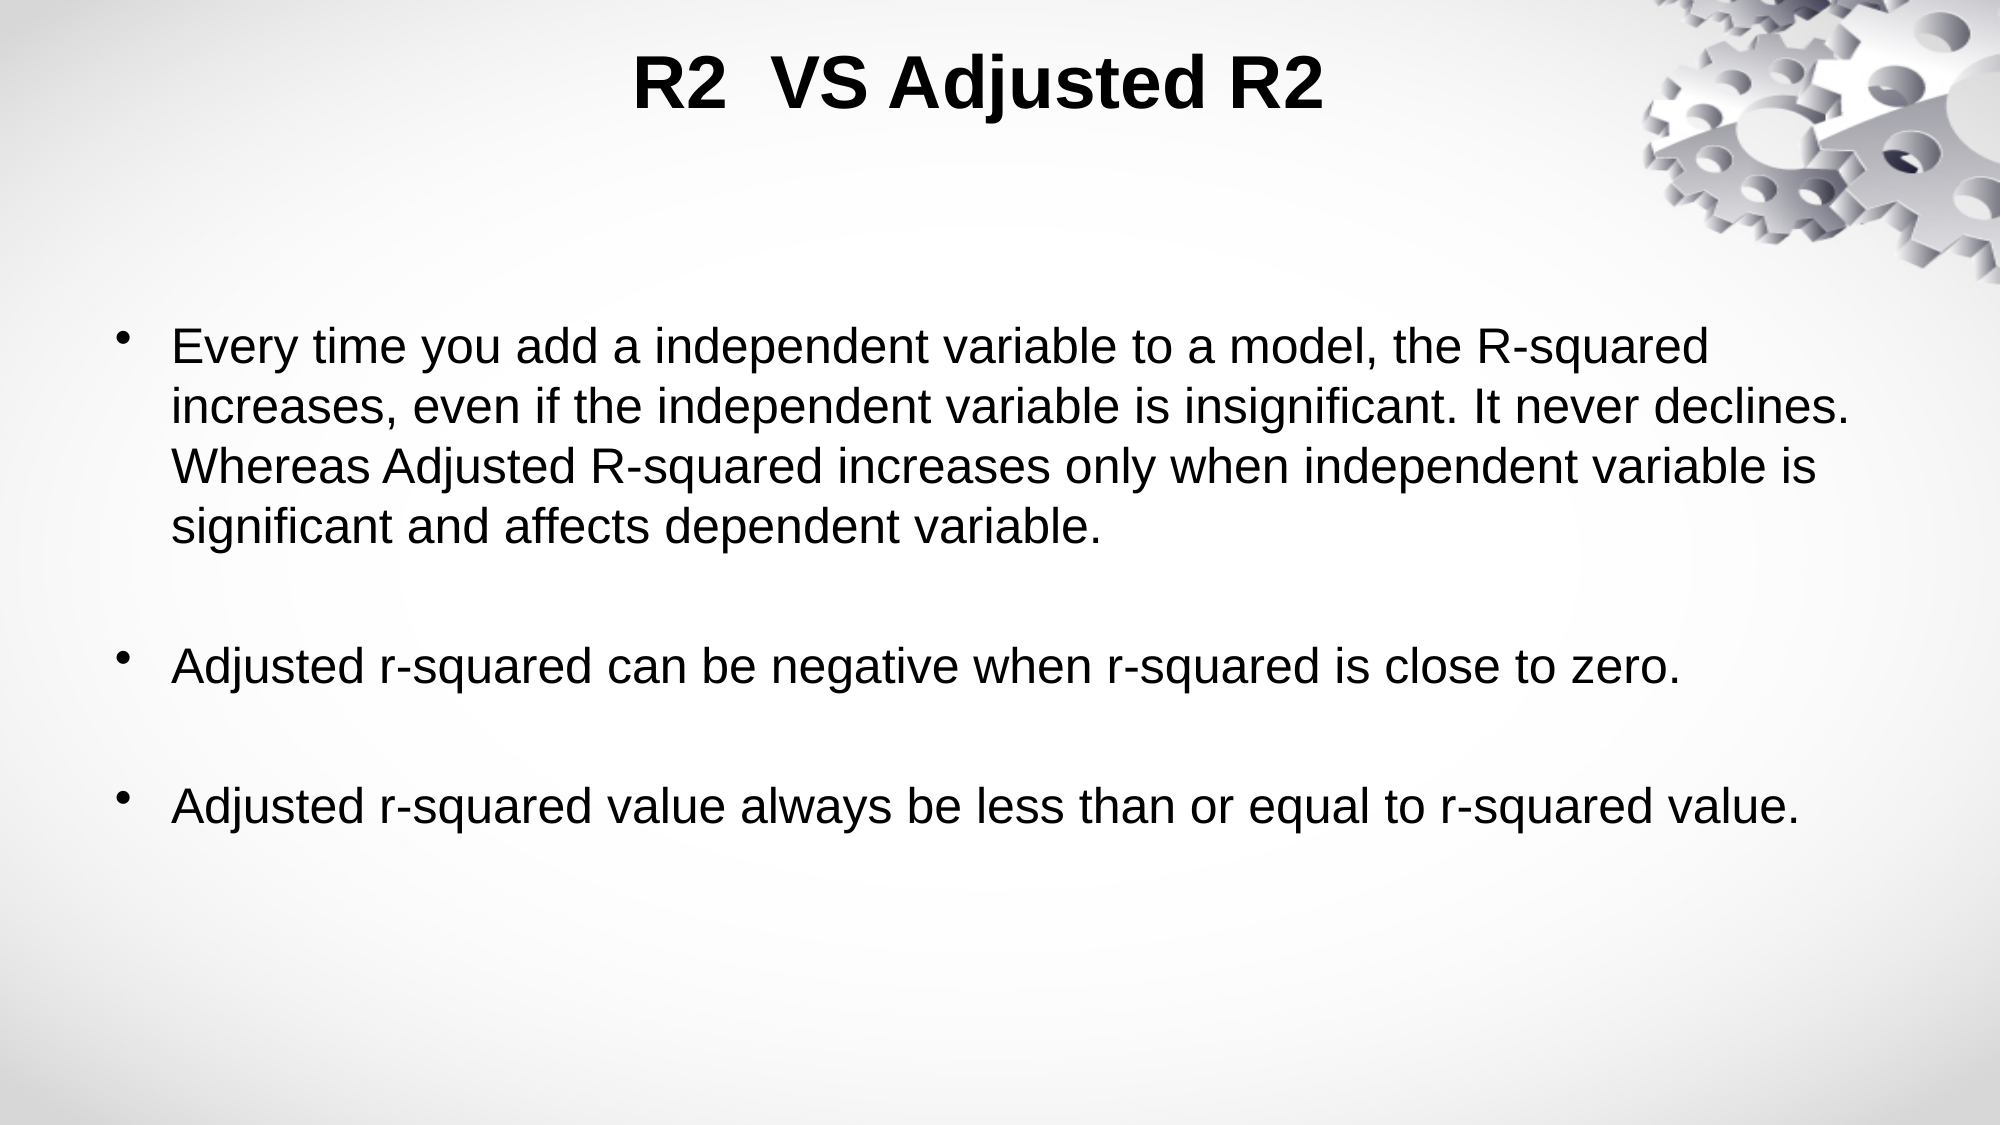

# R2  VS Adjusted R2
Every time you add a independent variable to a model, the R-squared increases, even if the independent variable is insignificant. It never declines. Whereas Adjusted R-squared increases only when independent variable is significant and affects dependent variable.

Adjusted r-squared can be negative when r-squared is close to zero.

Adjusted r-squared value always be less than or equal to r-squared value.